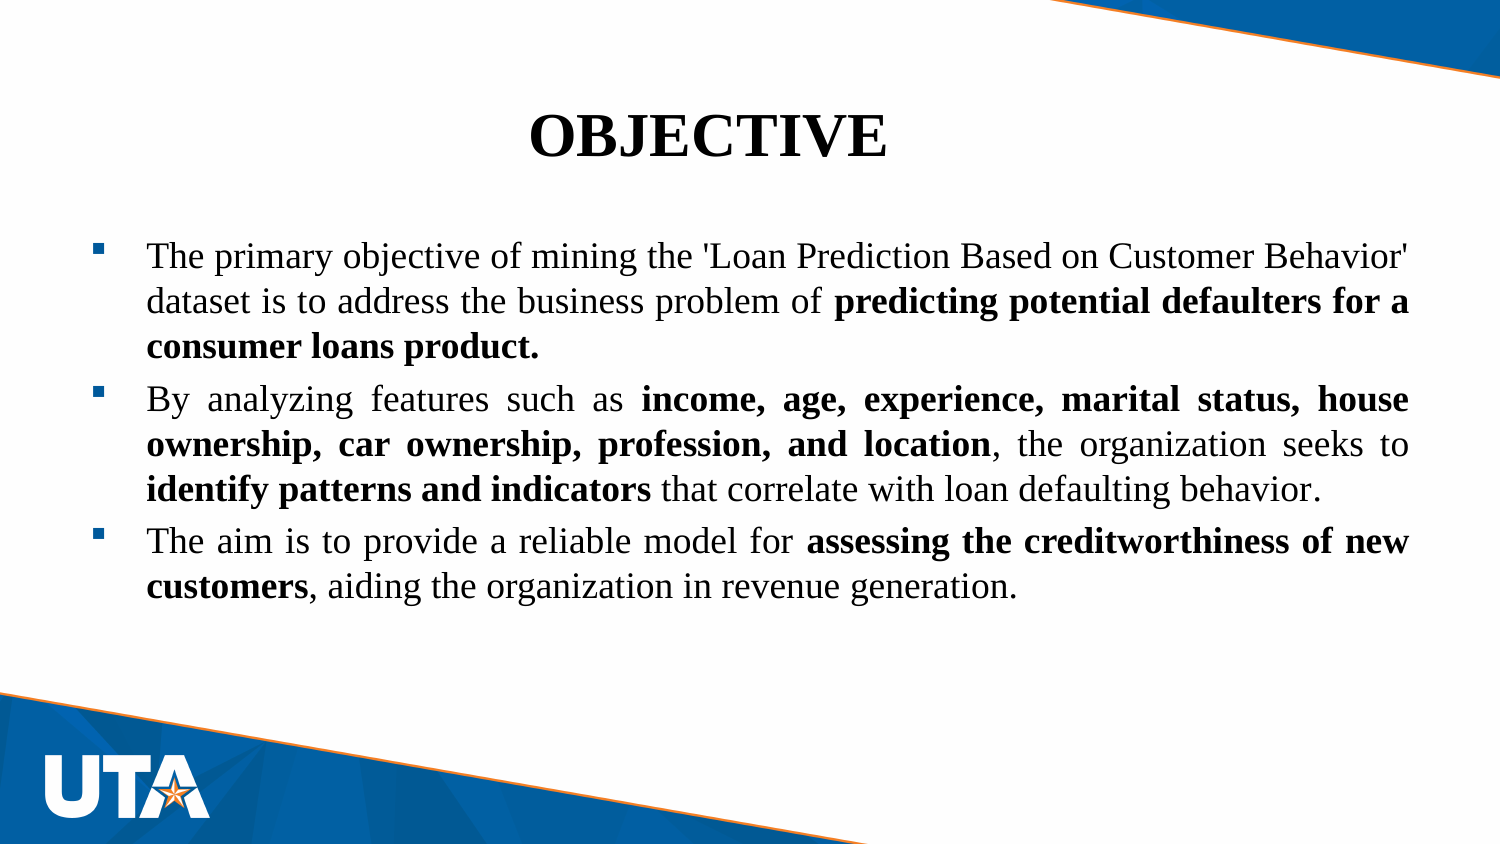

# OBJECTIVE
The primary objective of mining the 'Loan Prediction Based on Customer Behavior' dataset is to address the business problem of predicting potential defaulters for a consumer loans product.
By analyzing features such as income, age, experience, marital status, house ownership, car ownership, profession, and location, the organization seeks to identify patterns and indicators that correlate with loan defaulting behavior.
The aim is to provide a reliable model for assessing the creditworthiness of new customers, aiding the organization in revenue generation.